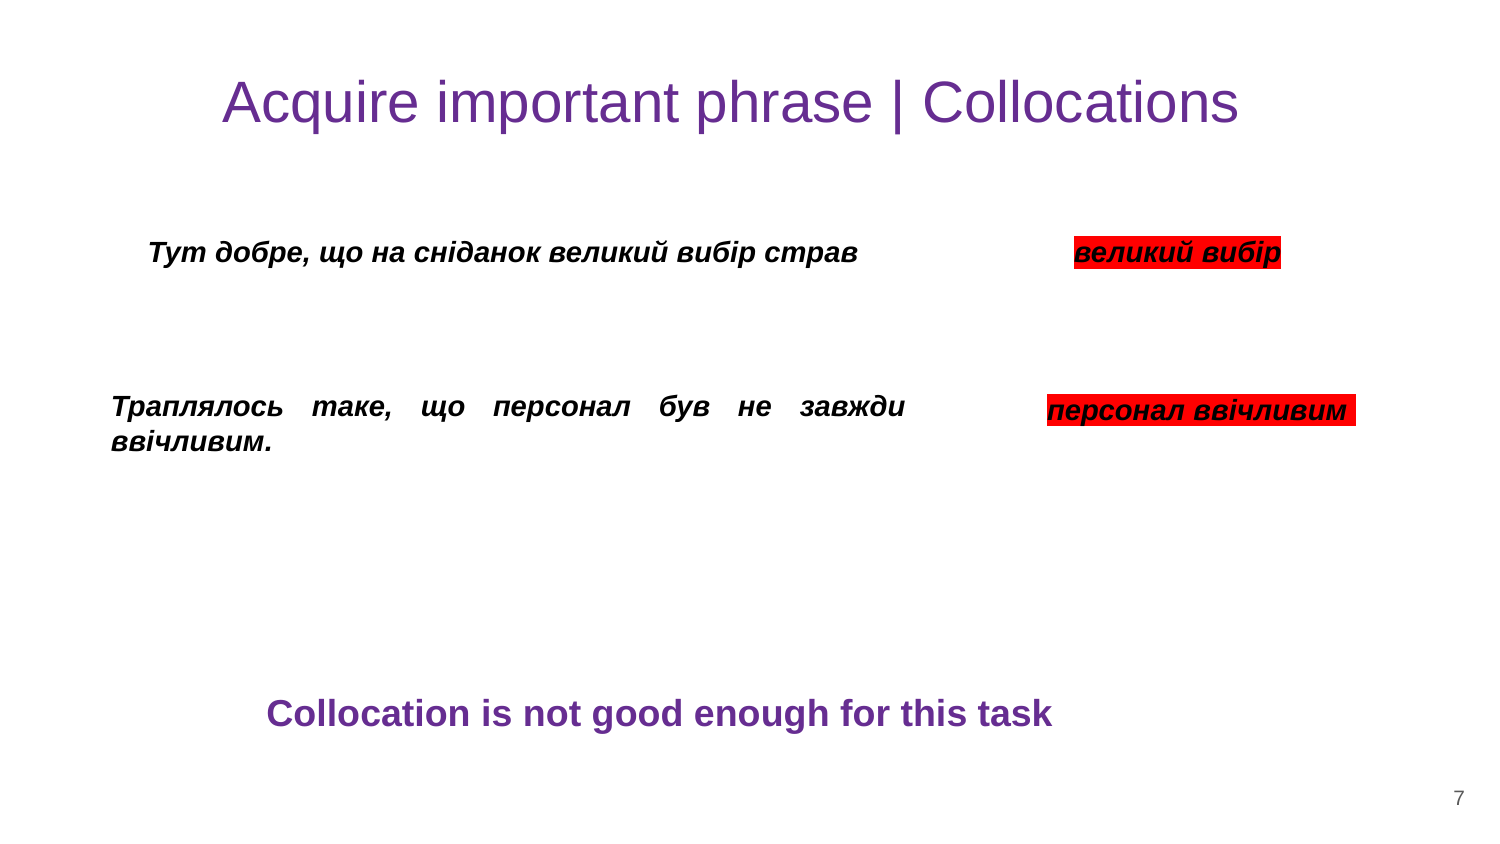

Acquire important phrase | Collocations
великий вибір
Тут добре, що на сніданок великий вибір страв
Траплялось таке, що персонал був не завжди ввічливим.
персонал ввічливим
Collocation is not good enough for this task
7